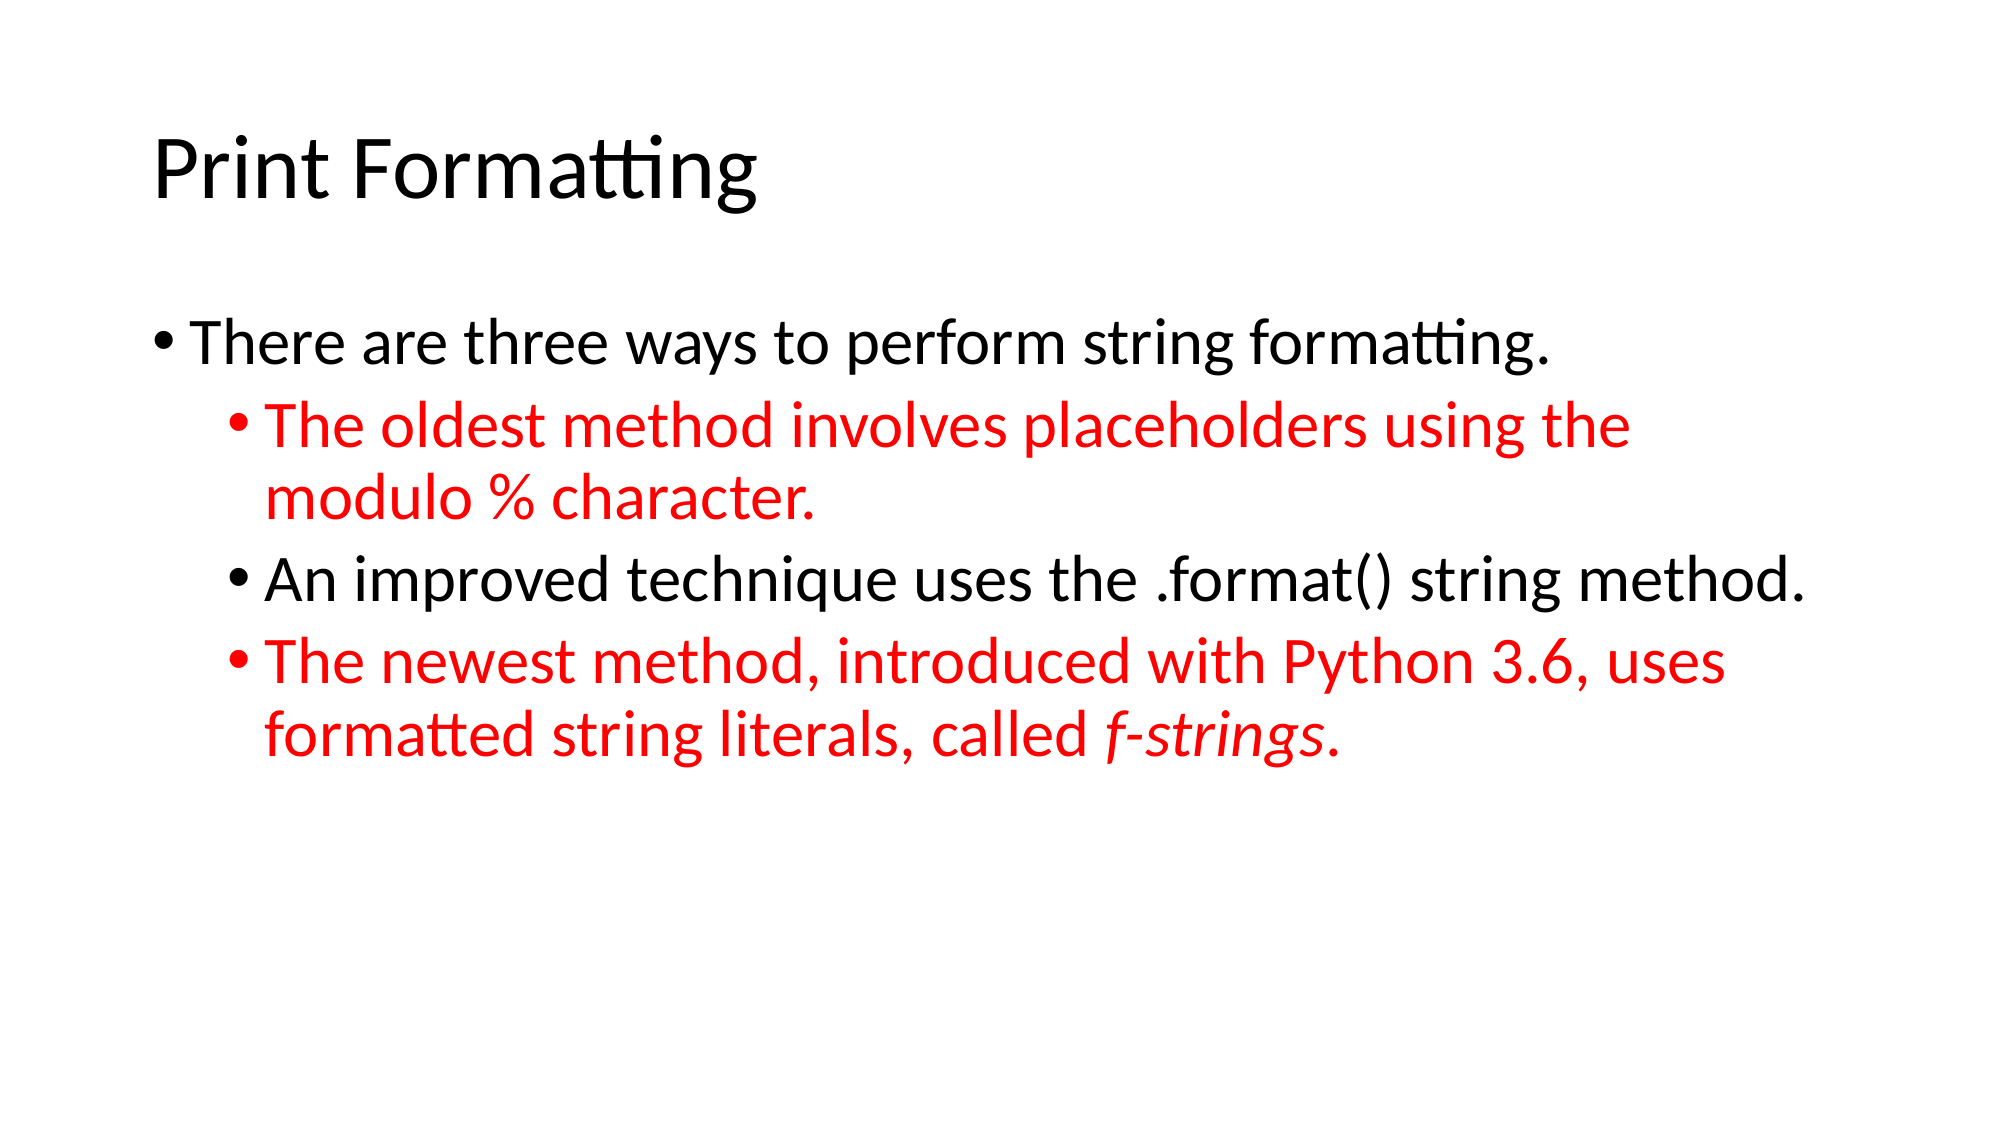

# Print Formatting
There are three ways to perform string formatting.
The oldest method involves placeholders using the modulo % character.
An improved technique uses the .format() string method.
The newest method, introduced with Python 3.6, uses formatted string literals, called f-strings.